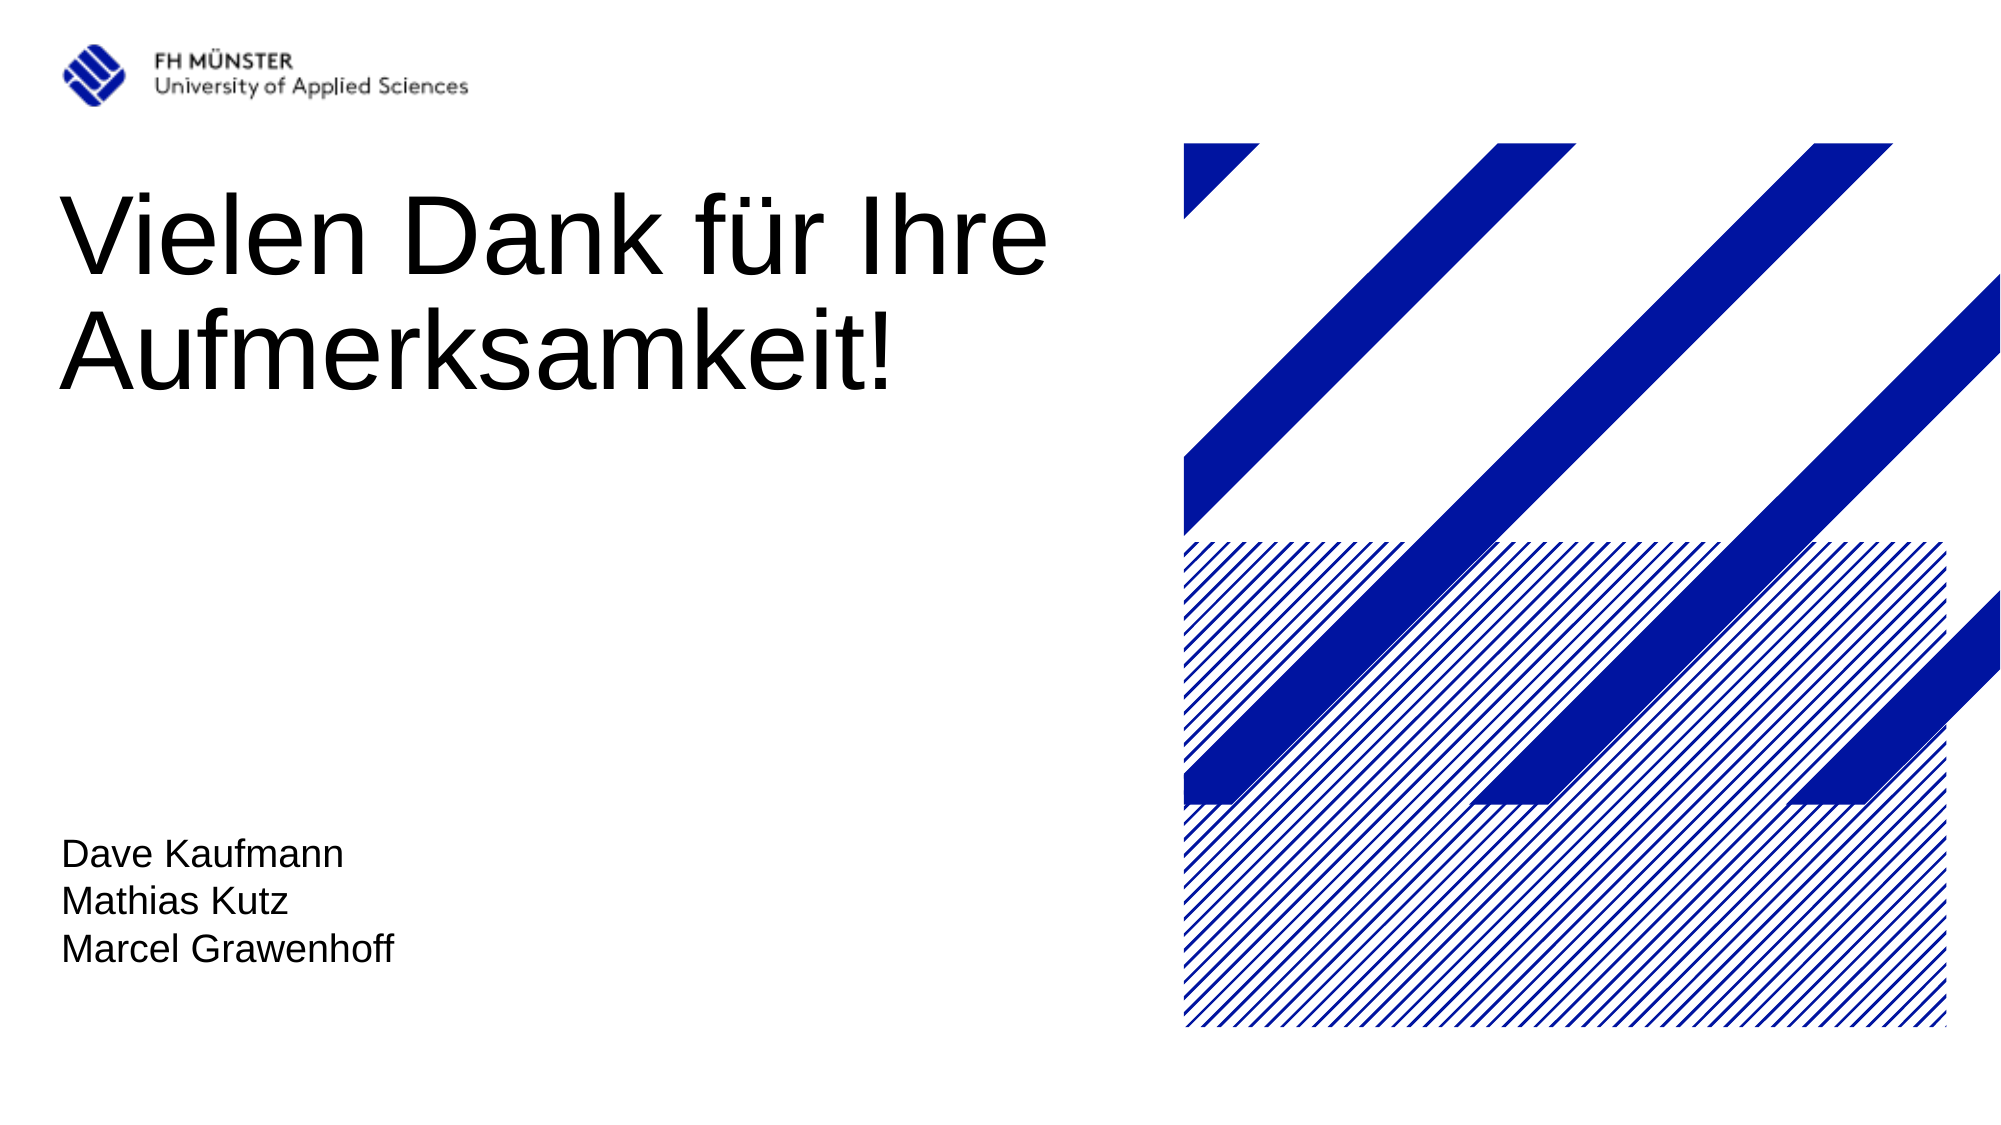

# Vielen Dank für Ihre Aufmerksamkeit!
Dave Kaufmann
Mathias Kutz
Marcel Grawenhoff